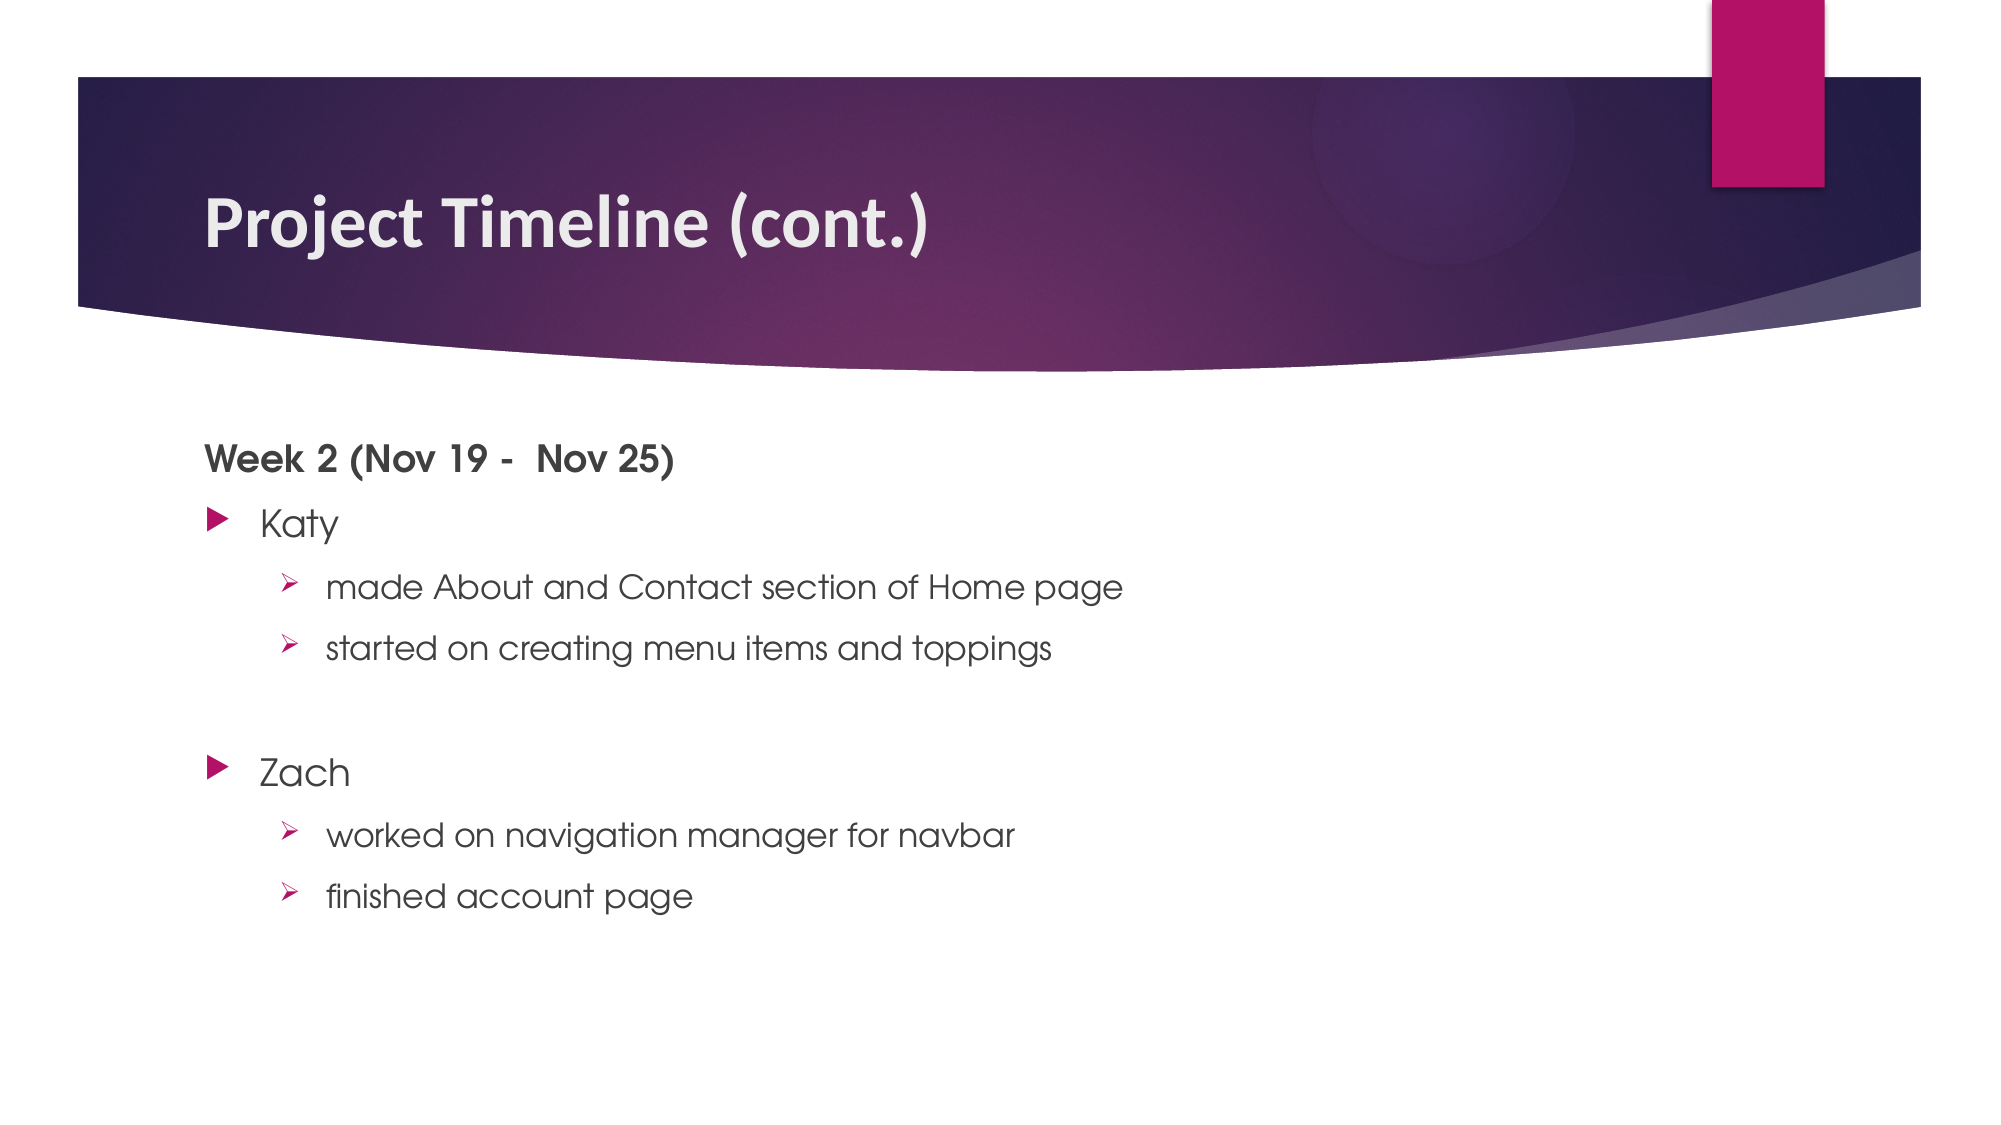

# Project Timeline (cont.)
Week 2 (Nov 19 -  Nov 25)
Katy
made About and Contact section of Home page
started on creating menu items and toppings

Zach
worked on navigation manager for navbar
finished account page